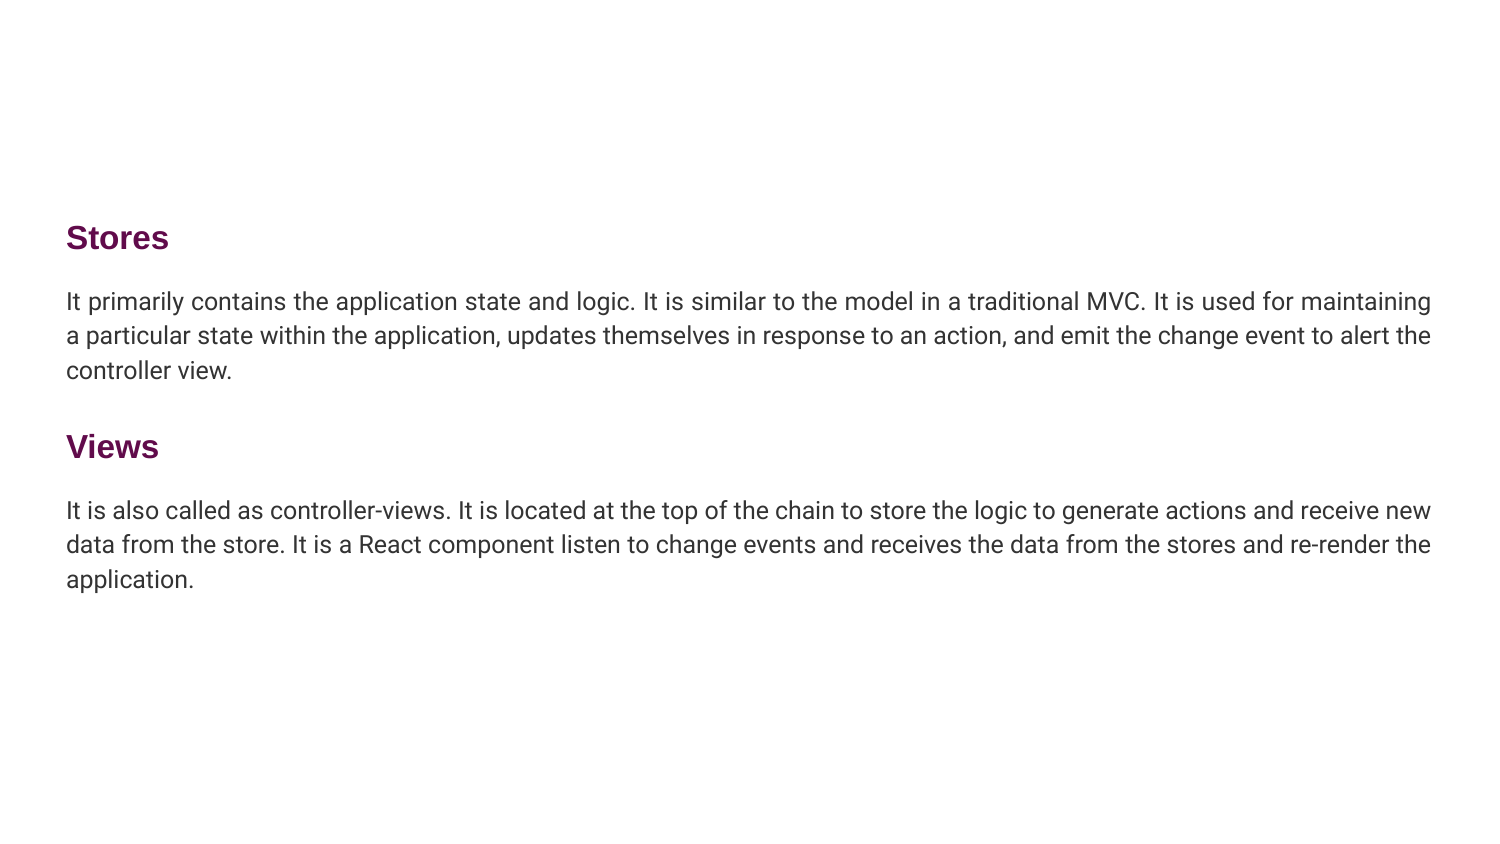

#
Stores
It primarily contains the application state and logic. It is similar to the model in a traditional MVC. It is used for maintaining a particular state within the application, updates themselves in response to an action, and emit the change event to alert the controller view.
Views
It is also called as controller-views. It is located at the top of the chain to store the logic to generate actions and receive new data from the store. It is a React component listen to change events and receives the data from the stores and re-render the application.